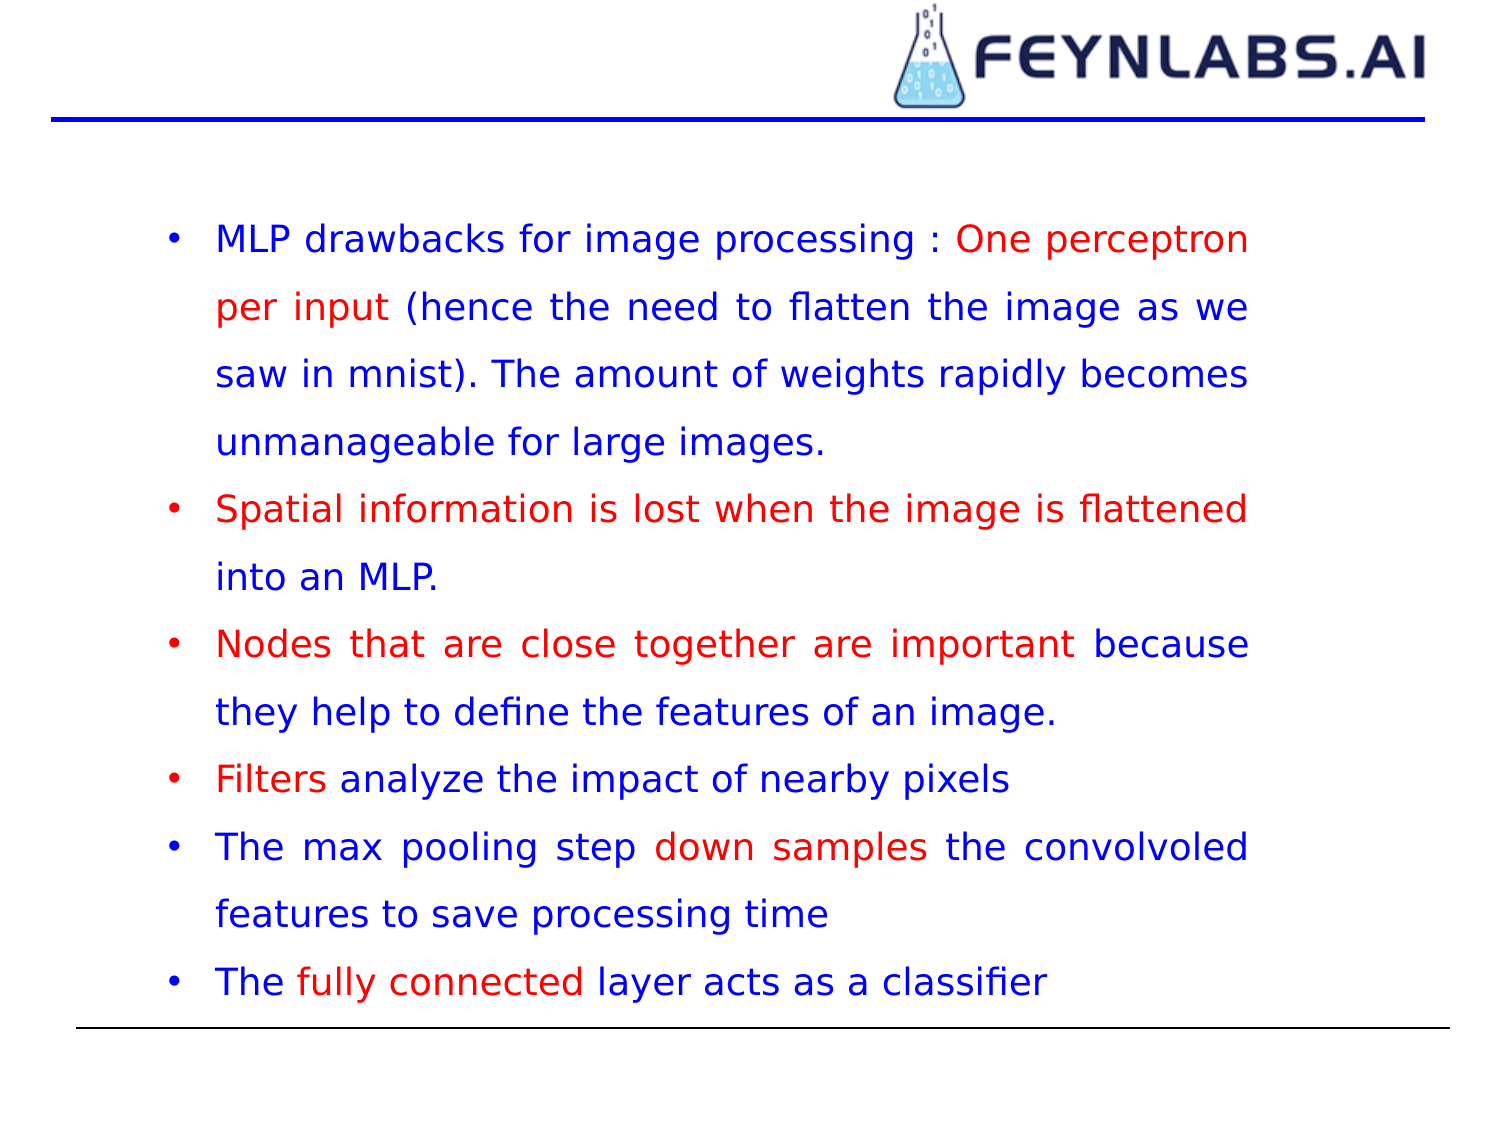

MLP drawbacks for image processing : One perceptron per input (hence the need to flatten the image as we saw in mnist). The amount of weights rapidly becomes unmanageable for large images.
Spatial information is lost when the image is flattened into an MLP.
Nodes that are close together are important because they help to define the features of an image.
Filters analyze the impact of nearby pixels
The max pooling step down samples the convolvoled features to save processing time
The fully connected layer acts as a classifier